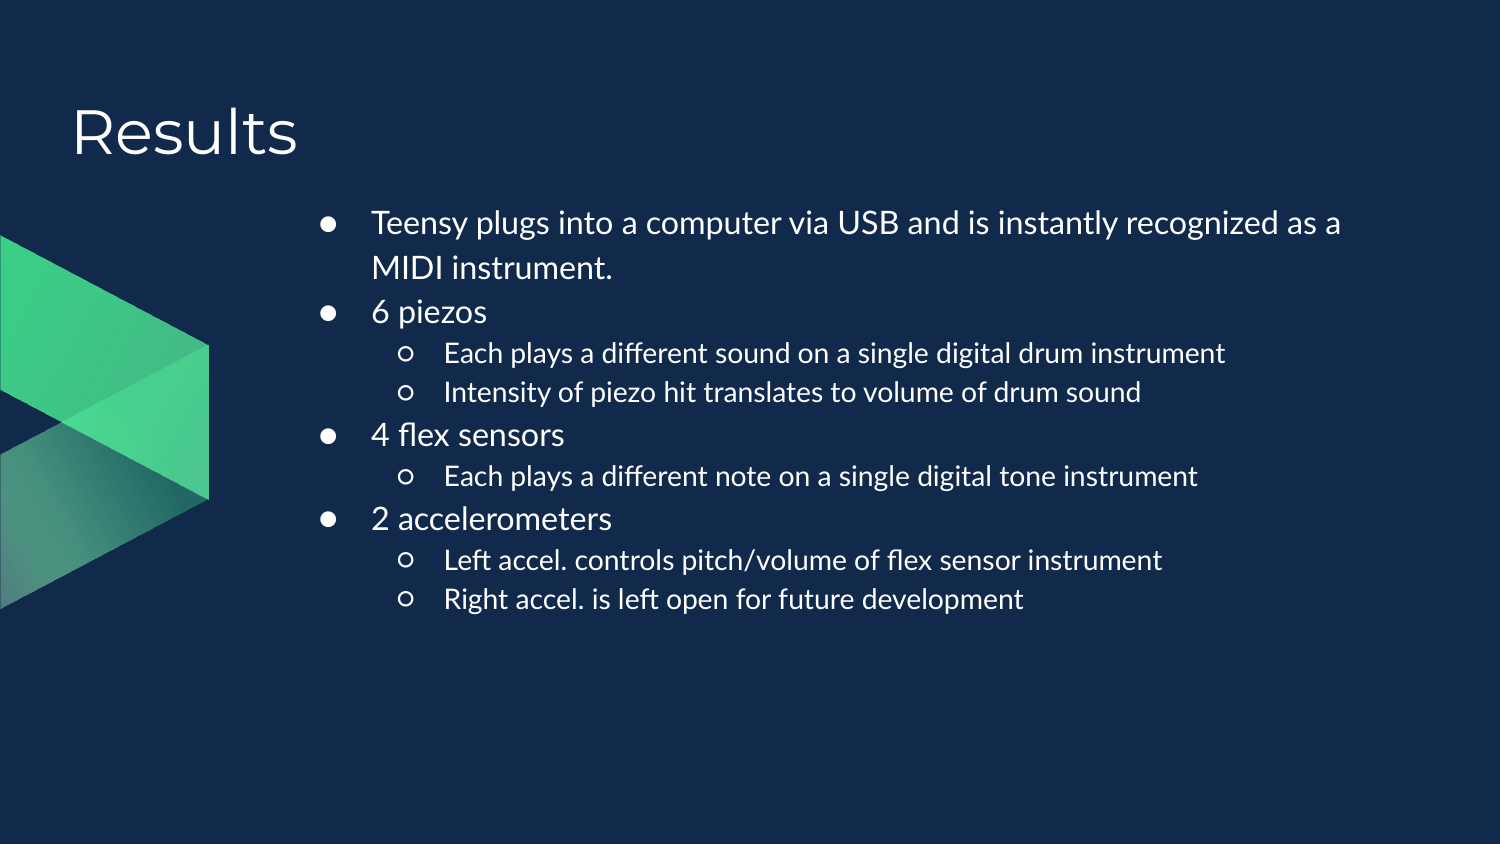

# Results
Teensy plugs into a computer via USB and is instantly recognized as a MIDI instrument.
6 piezos
Each plays a different sound on a single digital drum instrument
Intensity of piezo hit translates to volume of drum sound
4 flex sensors
Each plays a different note on a single digital tone instrument
2 accelerometers
Left accel. controls pitch/volume of flex sensor instrument
Right accel. is left open for future development